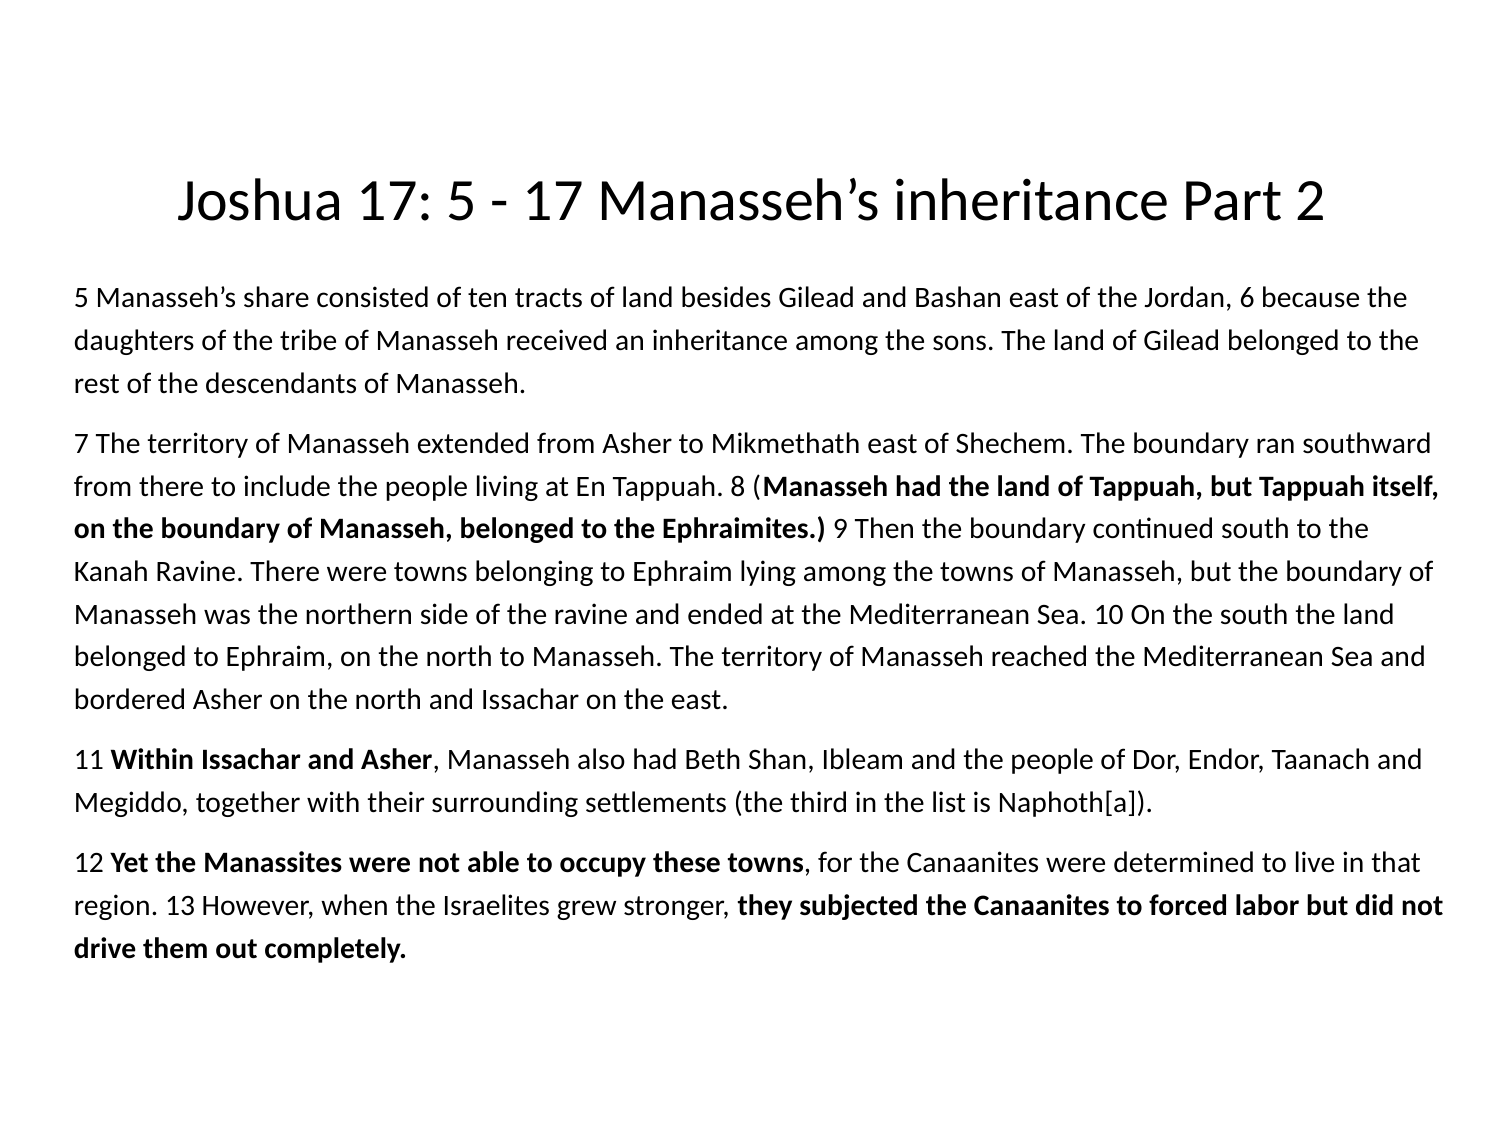

# Joshua 17: 5 - 17 Manasseh’s inheritance Part 2
5 Manasseh’s share consisted of ten tracts of land besides Gilead and Bashan east of the Jordan, 6 because the daughters of the tribe of Manasseh received an inheritance among the sons. The land of Gilead belonged to the rest of the descendants of Manasseh.
7 The territory of Manasseh extended from Asher to Mikmethath east of Shechem. The boundary ran southward from there to include the people living at En Tappuah. 8 (Manasseh had the land of Tappuah, but Tappuah itself, on the boundary of Manasseh, belonged to the Ephraimites.) 9 Then the boundary continued south to the Kanah Ravine. There were towns belonging to Ephraim lying among the towns of Manasseh, but the boundary of Manasseh was the northern side of the ravine and ended at the Mediterranean Sea. 10 On the south the land belonged to Ephraim, on the north to Manasseh. The territory of Manasseh reached the Mediterranean Sea and bordered Asher on the north and Issachar on the east.
11 Within Issachar and Asher, Manasseh also had Beth Shan, Ibleam and the people of Dor, Endor, Taanach and Megiddo, together with their surrounding settlements (the third in the list is Naphoth[a]).
12 Yet the Manassites were not able to occupy these towns, for the Canaanites were determined to live in that region. 13 However, when the Israelites grew stronger, they subjected the Canaanites to forced labor but did not drive them out completely.